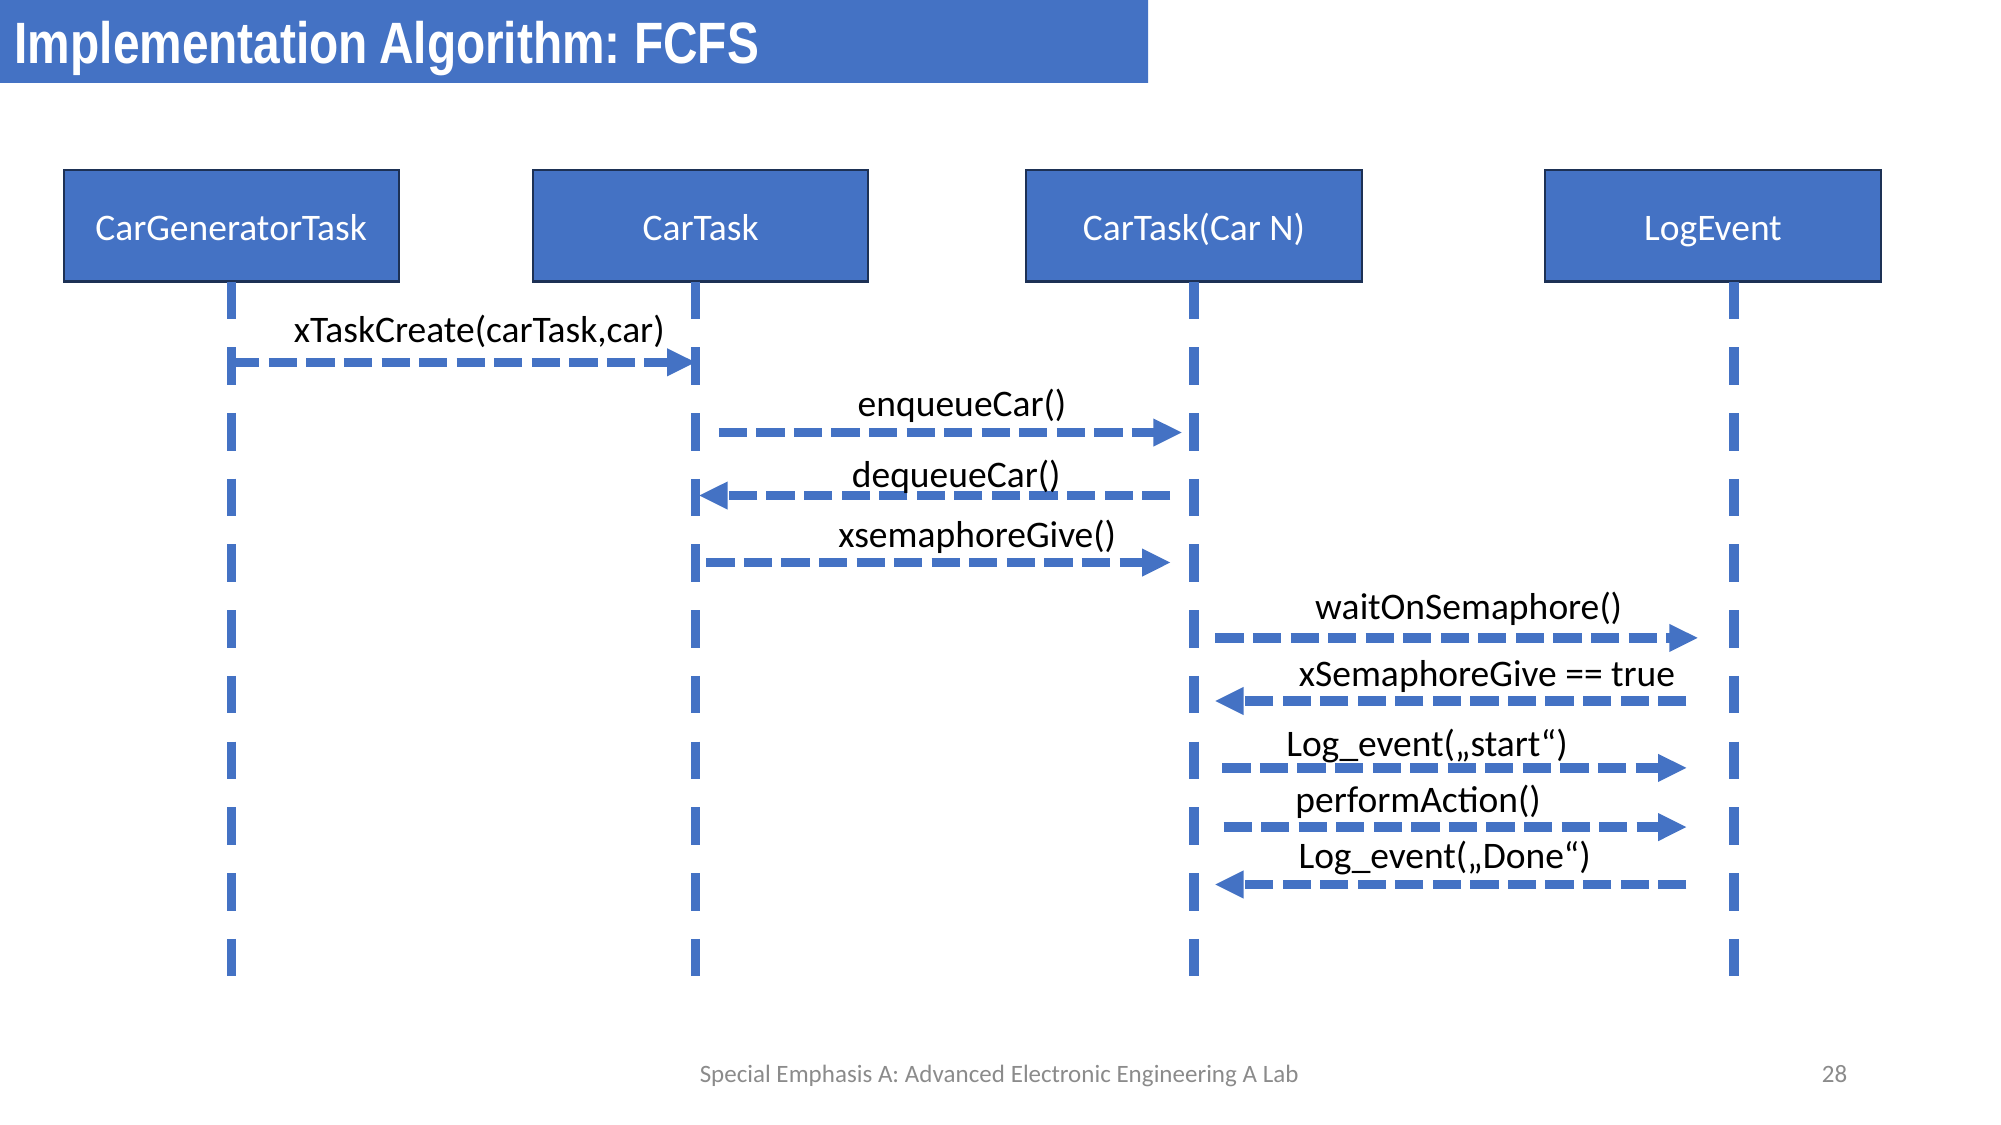

Implementation Algorithm: FCFS
LogEvent
CarTask
CarTask(Car N)
CarGeneratorTask
xTaskCreate(carTask,car)
enqueueCar()
dequeueCar()
xsemaphoreGive()
waitOnSemaphore()
xSemaphoreGive == true
Log_event(„start“)
performAction()
Log_event(„Done“)
Special Emphasis A: Advanced Electronic Engineering A Lab
28